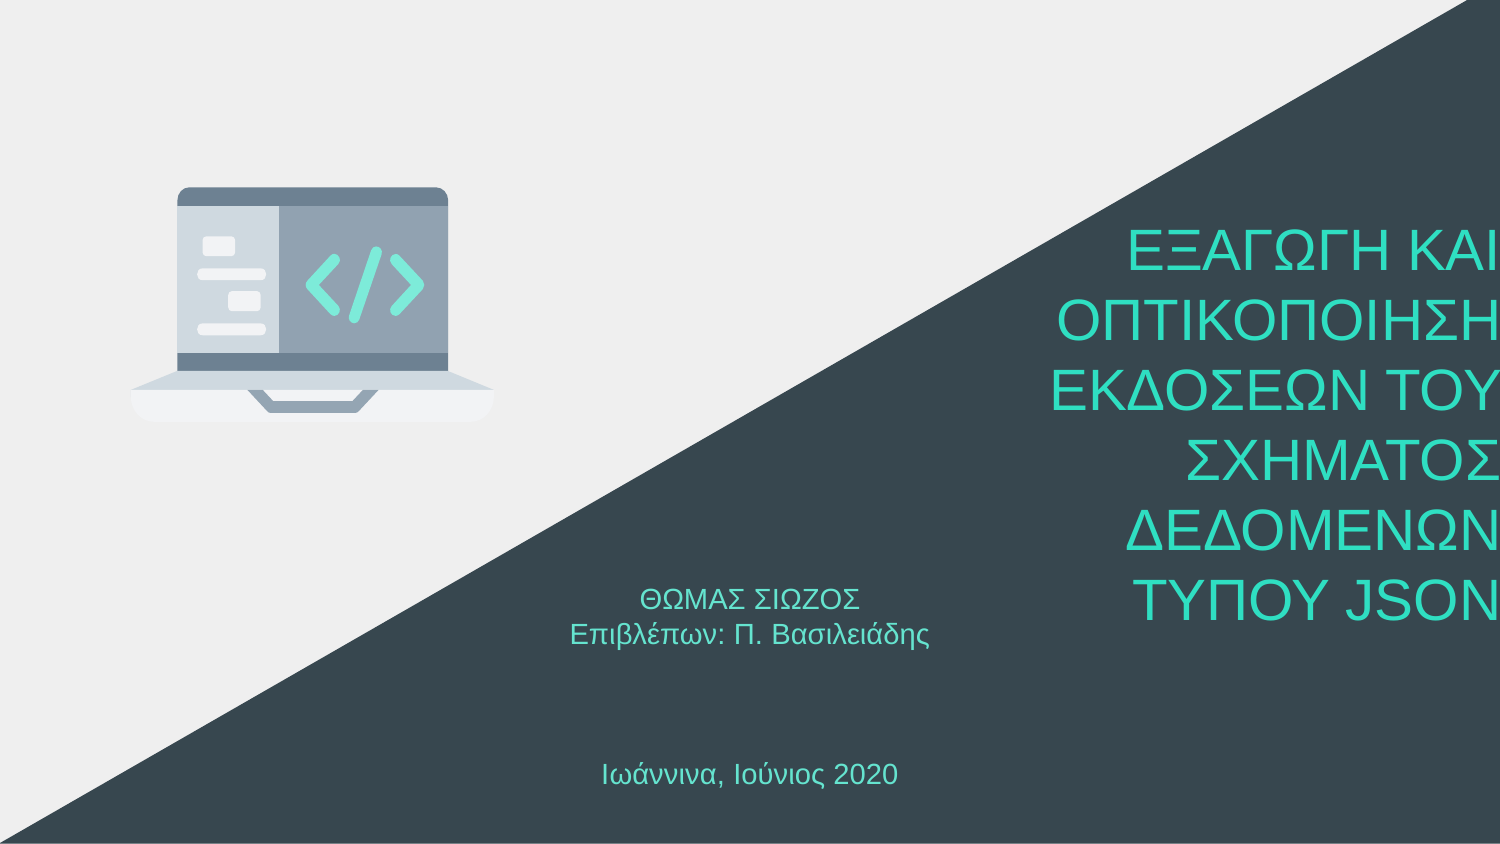

ΕΞΑΓΩΓΗ ΚΑΙ ΟΠΤΙΚΟΠΟΙΗΣΗ ΕΚΔΟΣΕΩΝ ΤΟΥ ΣΧΗΜΑΤΟΣ ΔΕΔΟΜΕΝΩΝ ΤΥΠΟΥ JSON
ΘΩΜΑΣ ΣΙΩΖΟΣ
Επιβλέπων: Π. Βασιλειάδης

Ιωάννινα, Ιούνιος 2020